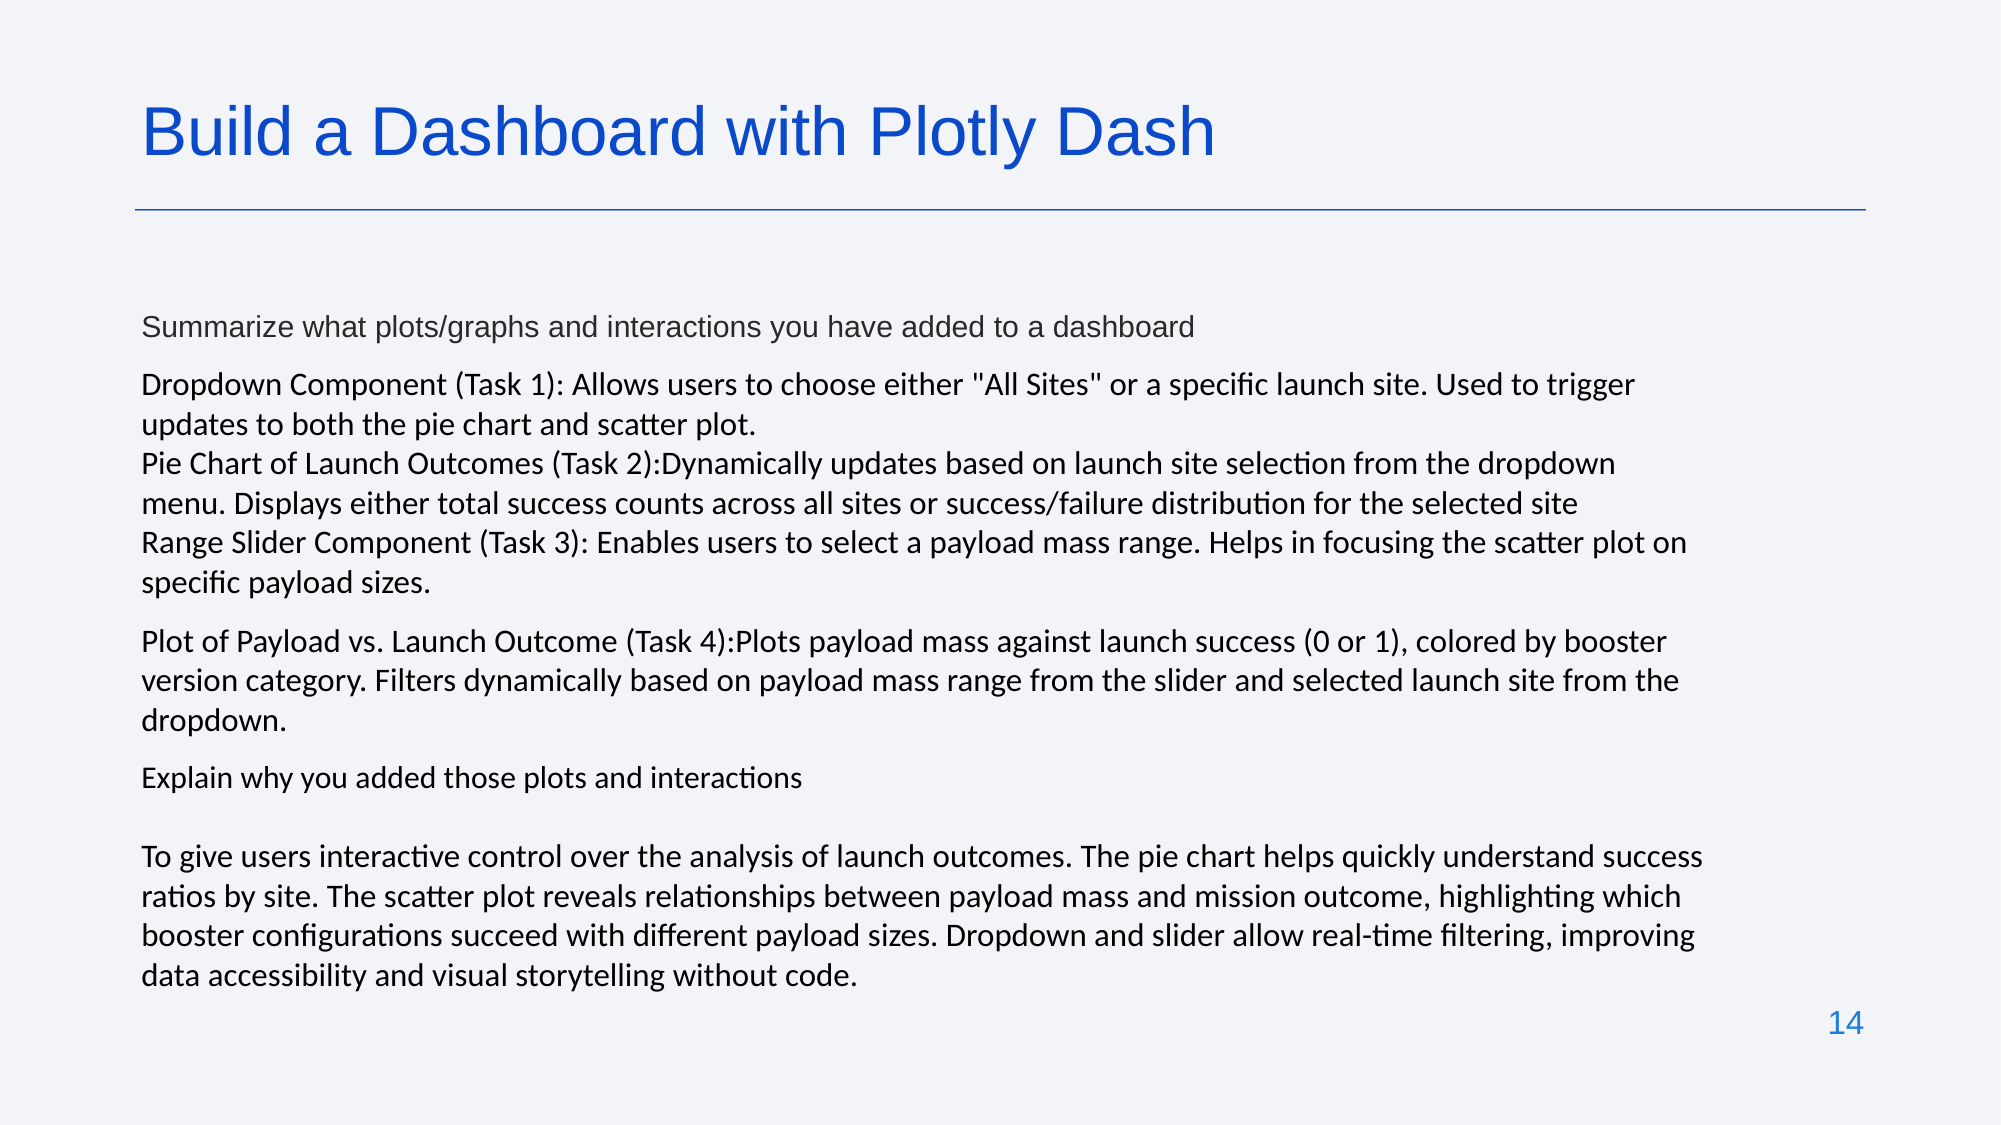

Build a Dashboard with Plotly Dash
Summarize what plots/graphs and interactions you have added to a dashboard
Dropdown Component (Task 1): Allows users to choose either "All Sites" or a specific launch site. Used to trigger updates to both the pie chart and scatter plot.
Pie Chart of Launch Outcomes (Task 2):Dynamically updates based on launch site selection from the dropdown menu. Displays either total success counts across all sites or success/failure distribution for the selected site
Range Slider Component (Task 3): Enables users to select a payload mass range. Helps in focusing the scatter plot on specific payload sizes.
Plot of Payload vs. Launch Outcome (Task 4):Plots payload mass against launch success (0 or 1), colored by booster version category. Filters dynamically based on payload mass range from the slider and selected launch site from the dropdown.
Explain why you added those plots and interactions

To give users interactive control over the analysis of launch outcomes. The pie chart helps quickly understand success ratios by site. The scatter plot reveals relationships between payload mass and mission outcome, highlighting which booster configurations succeed with different payload sizes. Dropdown and slider allow real-time filtering, improving data accessibility and visual storytelling without code.
14